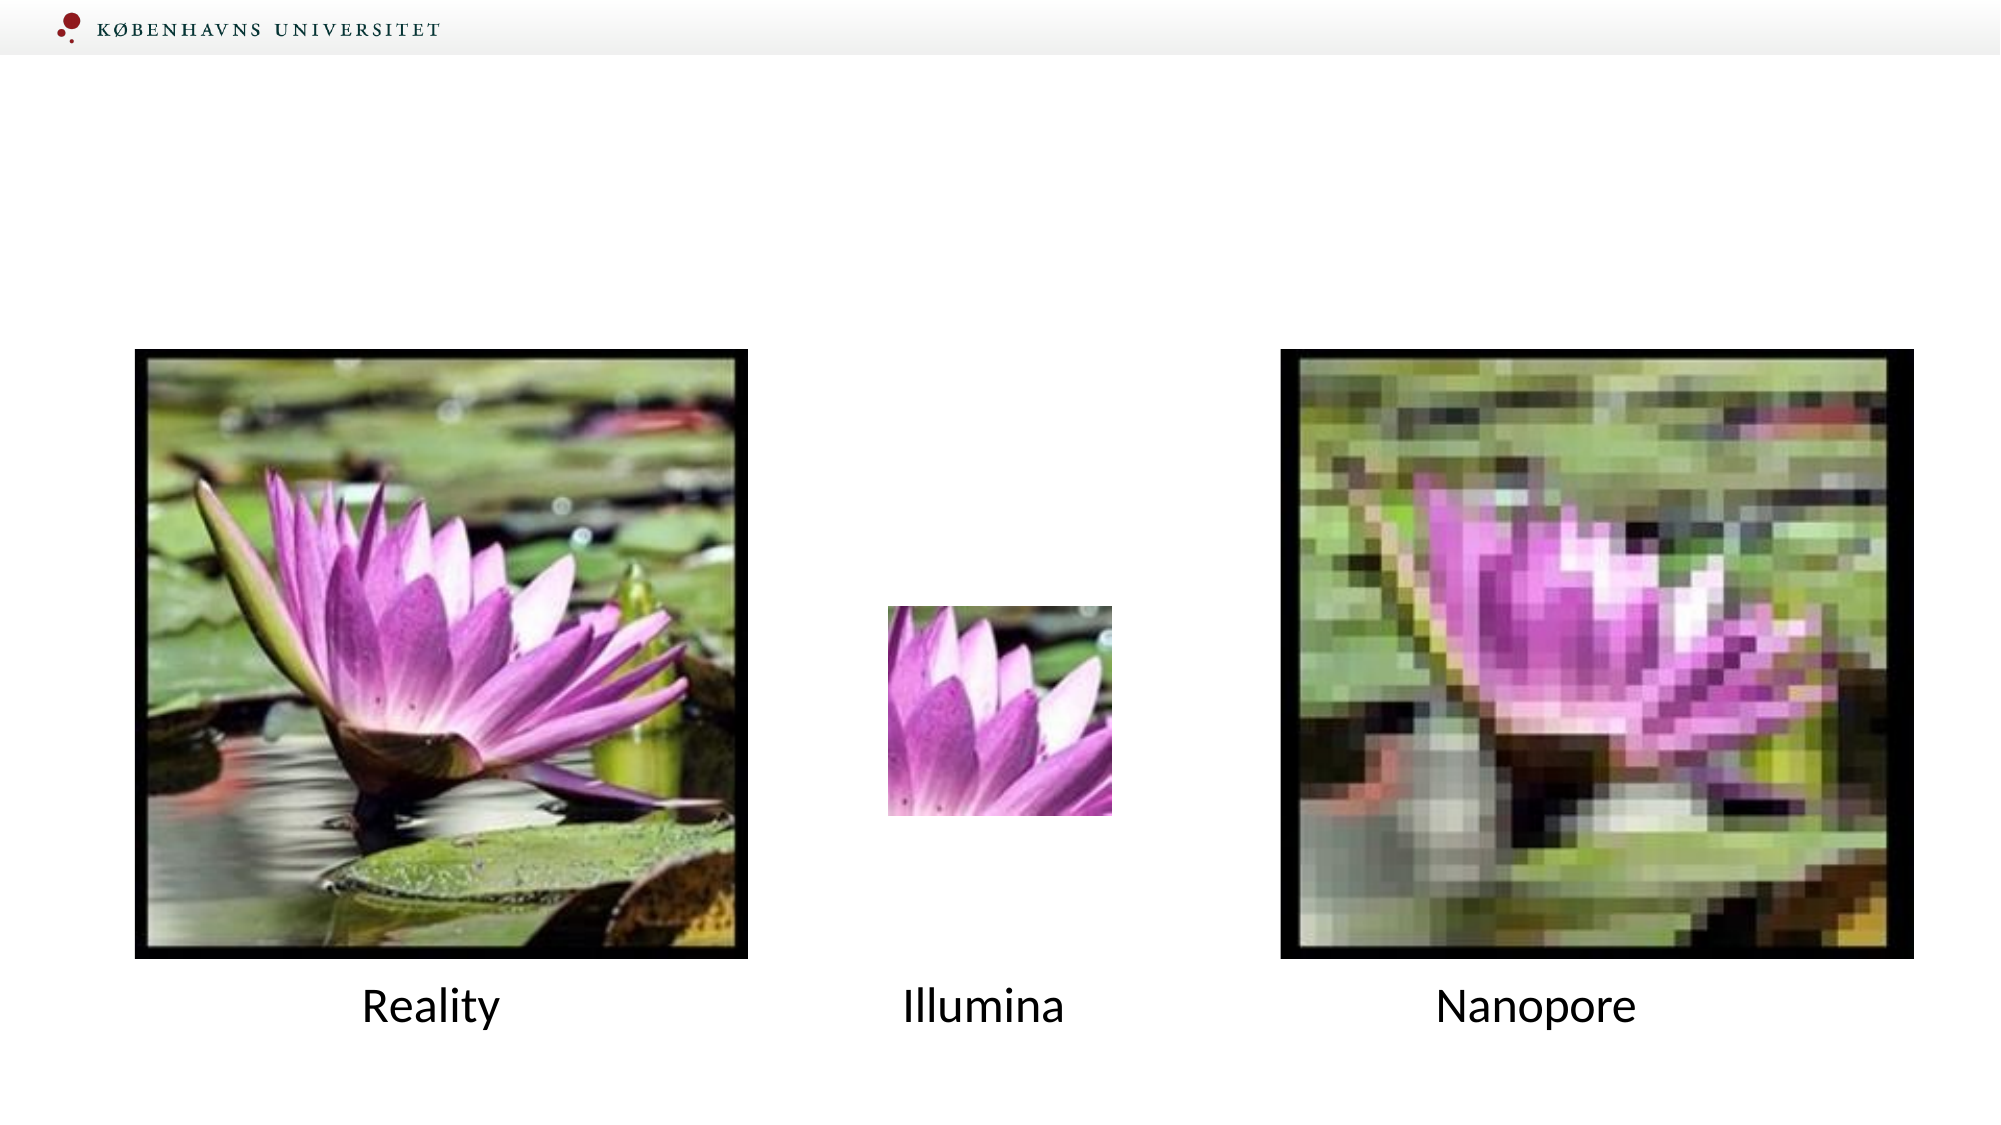

Institut for Naturvidenskab og Miljø, RUC

Reality
Illumina
Nanopore